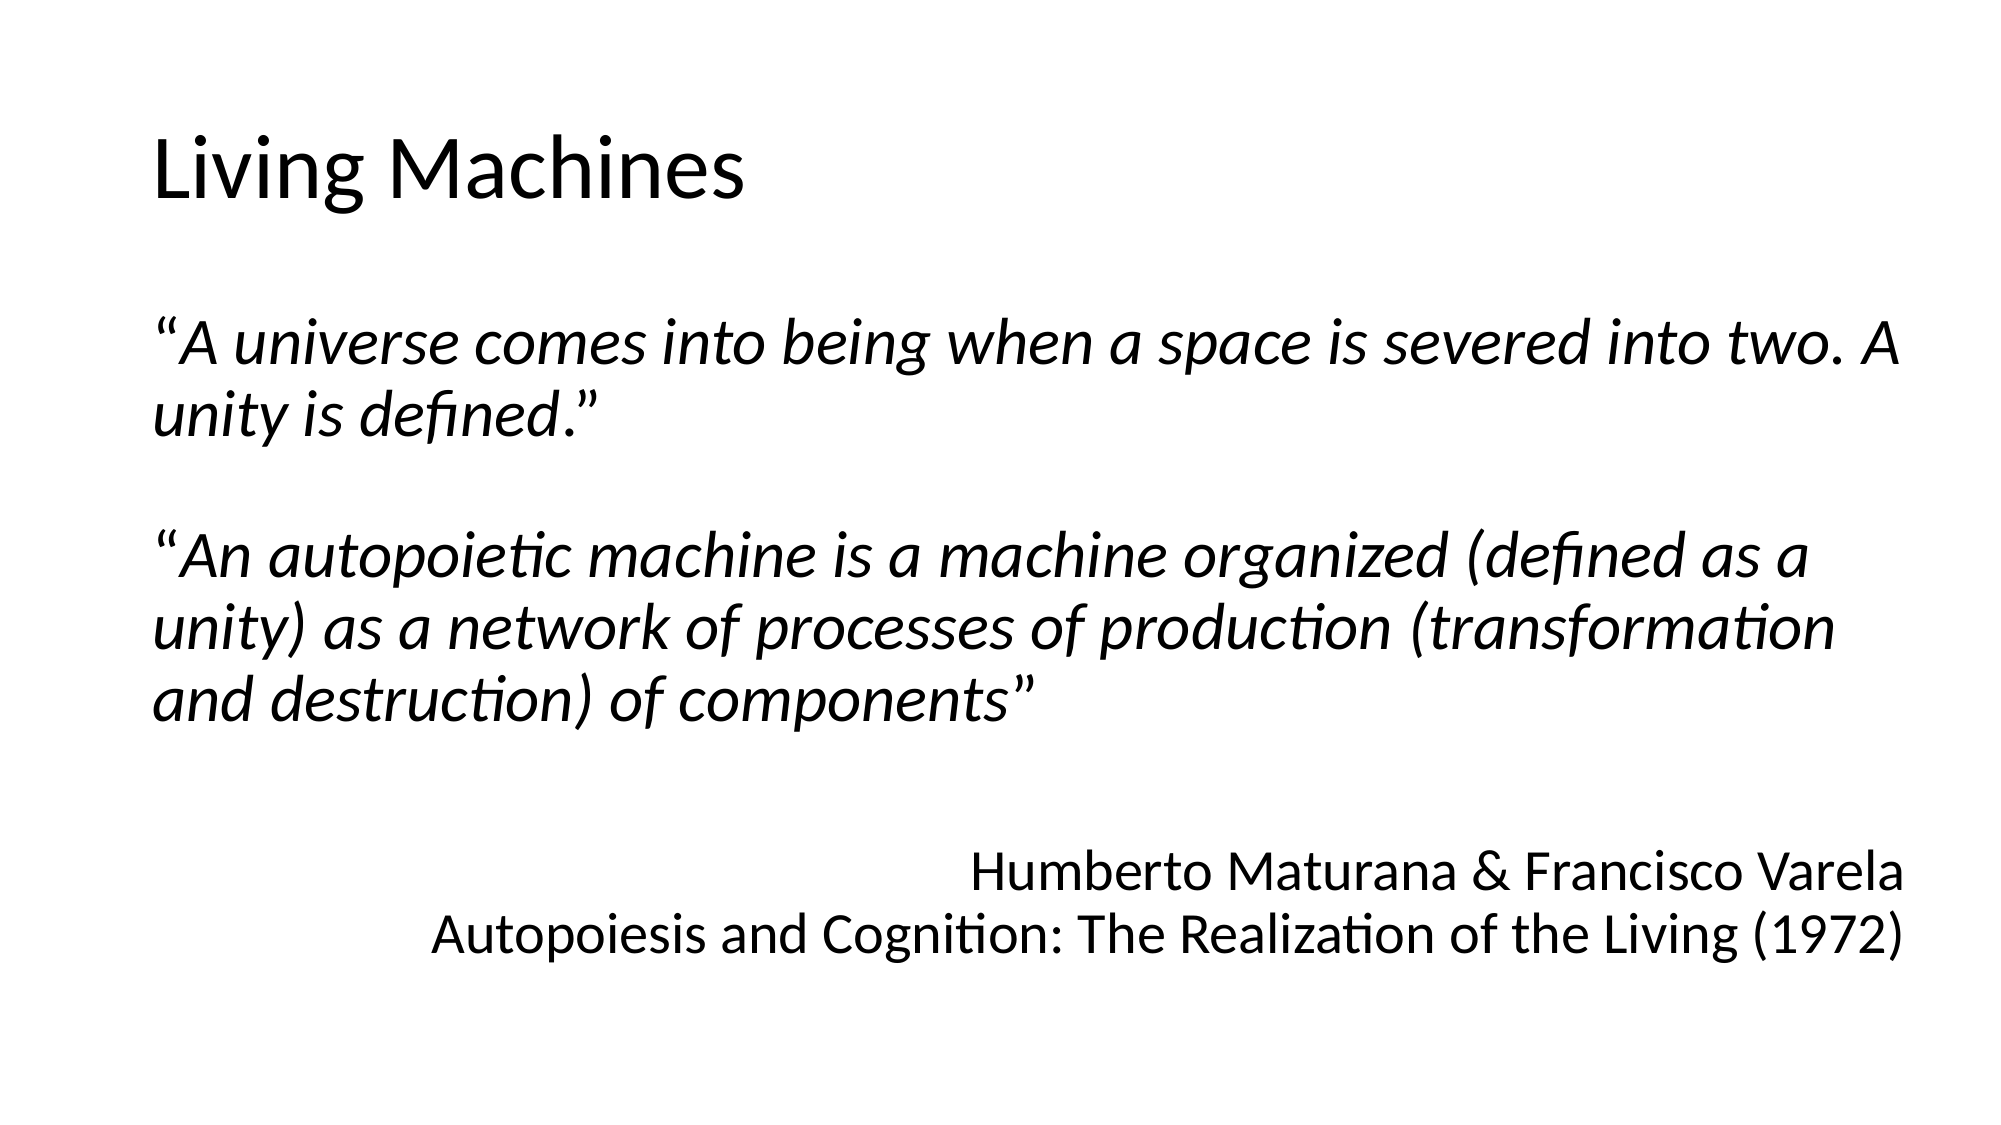

# Living Machines
“A universe comes into being when a space is severed into two. A unity is defined.”

“An autopoietic machine is a machine organized (defined as a unity) as a network of processes of production (transformation and destruction) of components”

Humberto Maturana & Francisco Varela
Autopoiesis and Cognition: The Realization of the Living (1972)